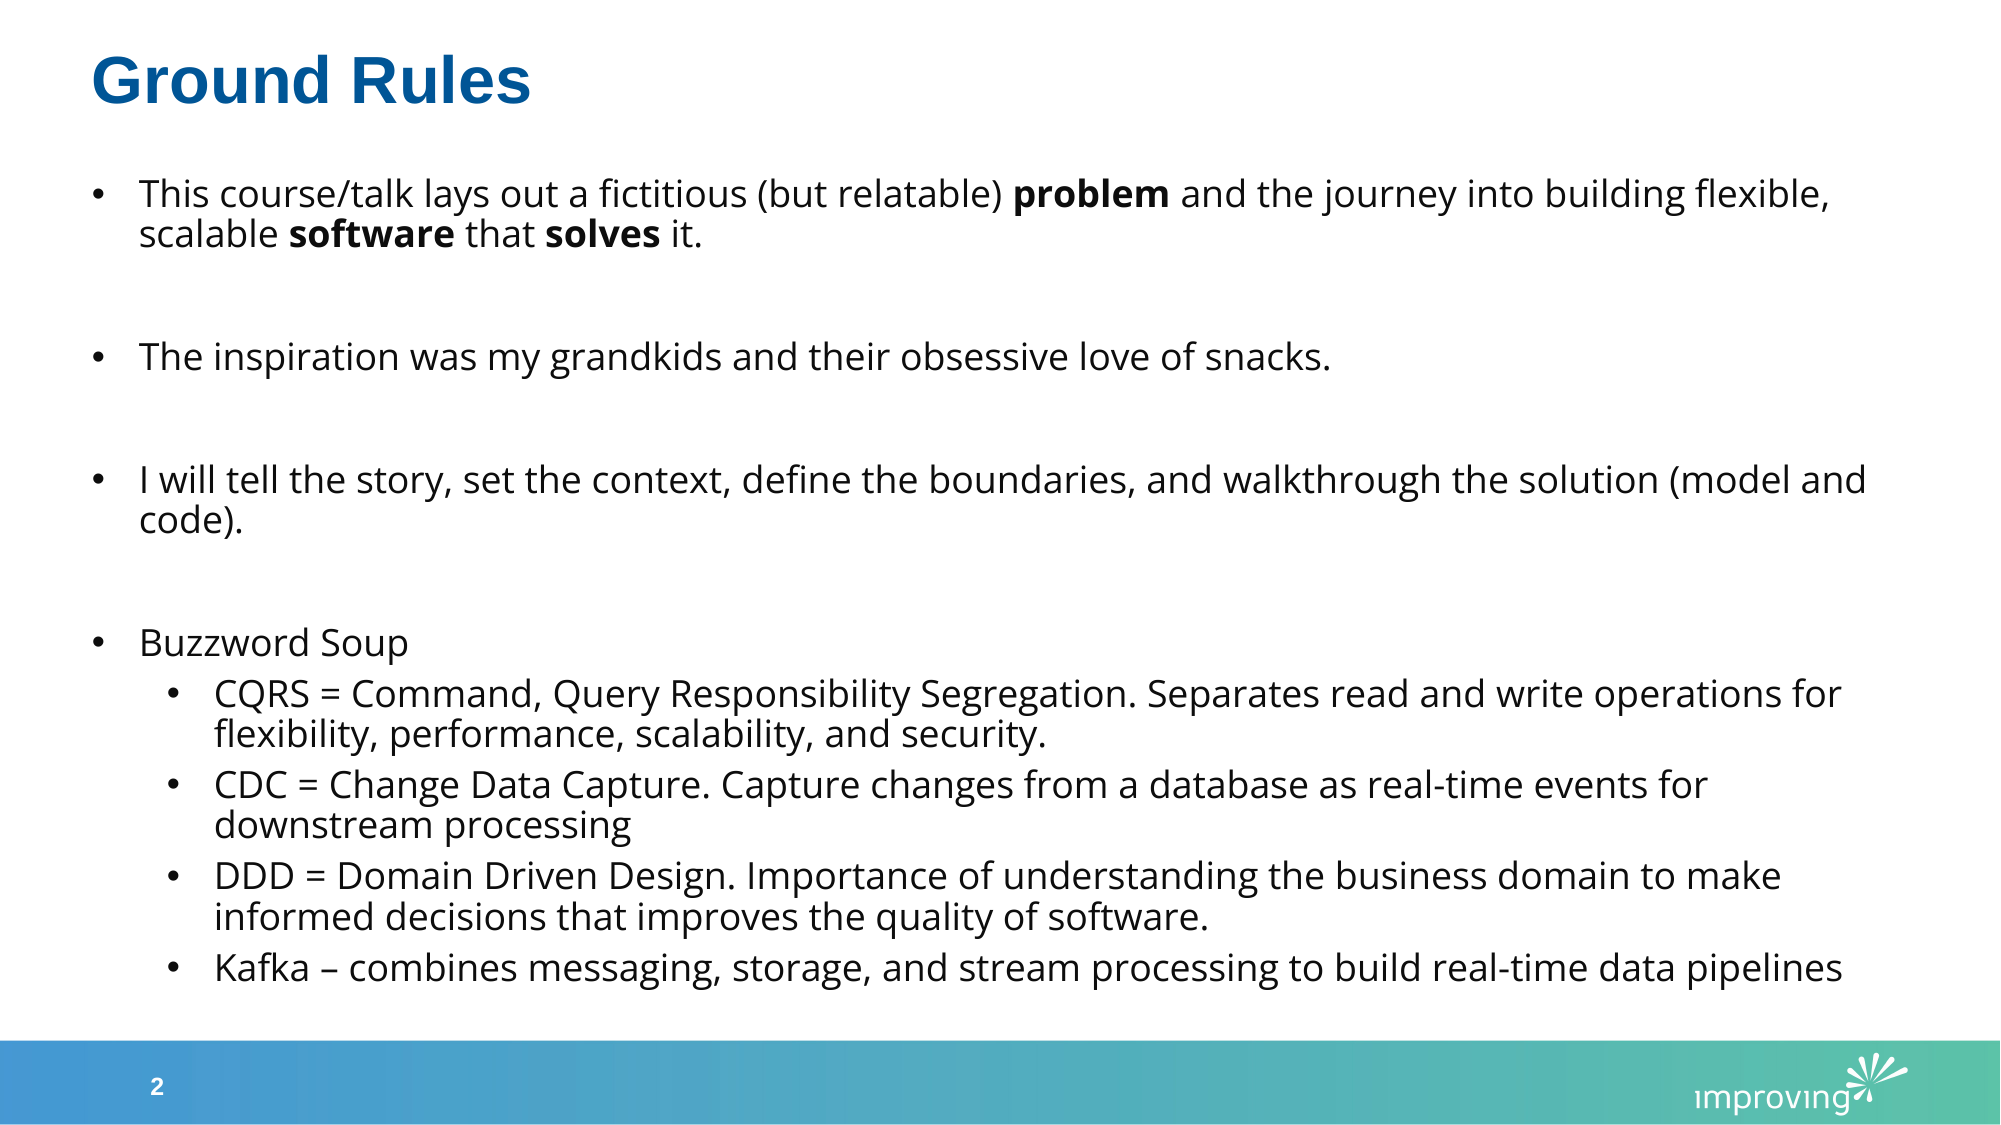

# Ground Rules
This course/talk lays out a fictitious (but relatable) problem and the journey into building flexible, scalable software that solves it.

The inspiration was my grandkids and their obsessive love of snacks.

I will tell the story, set the context, define the boundaries, and walkthrough the solution (model and code).

Buzzword Soup
CQRS = Command, Query Responsibility Segregation. Separates read and write operations for flexibility, performance, scalability, and security.
CDC = Change Data Capture. Capture changes from a database as real-time events for downstream processing
DDD = Domain Driven Design. Importance of understanding the business domain to make informed decisions that improves the quality of software.
Kafka – combines messaging, storage, and stream processing to build real-time data pipelines